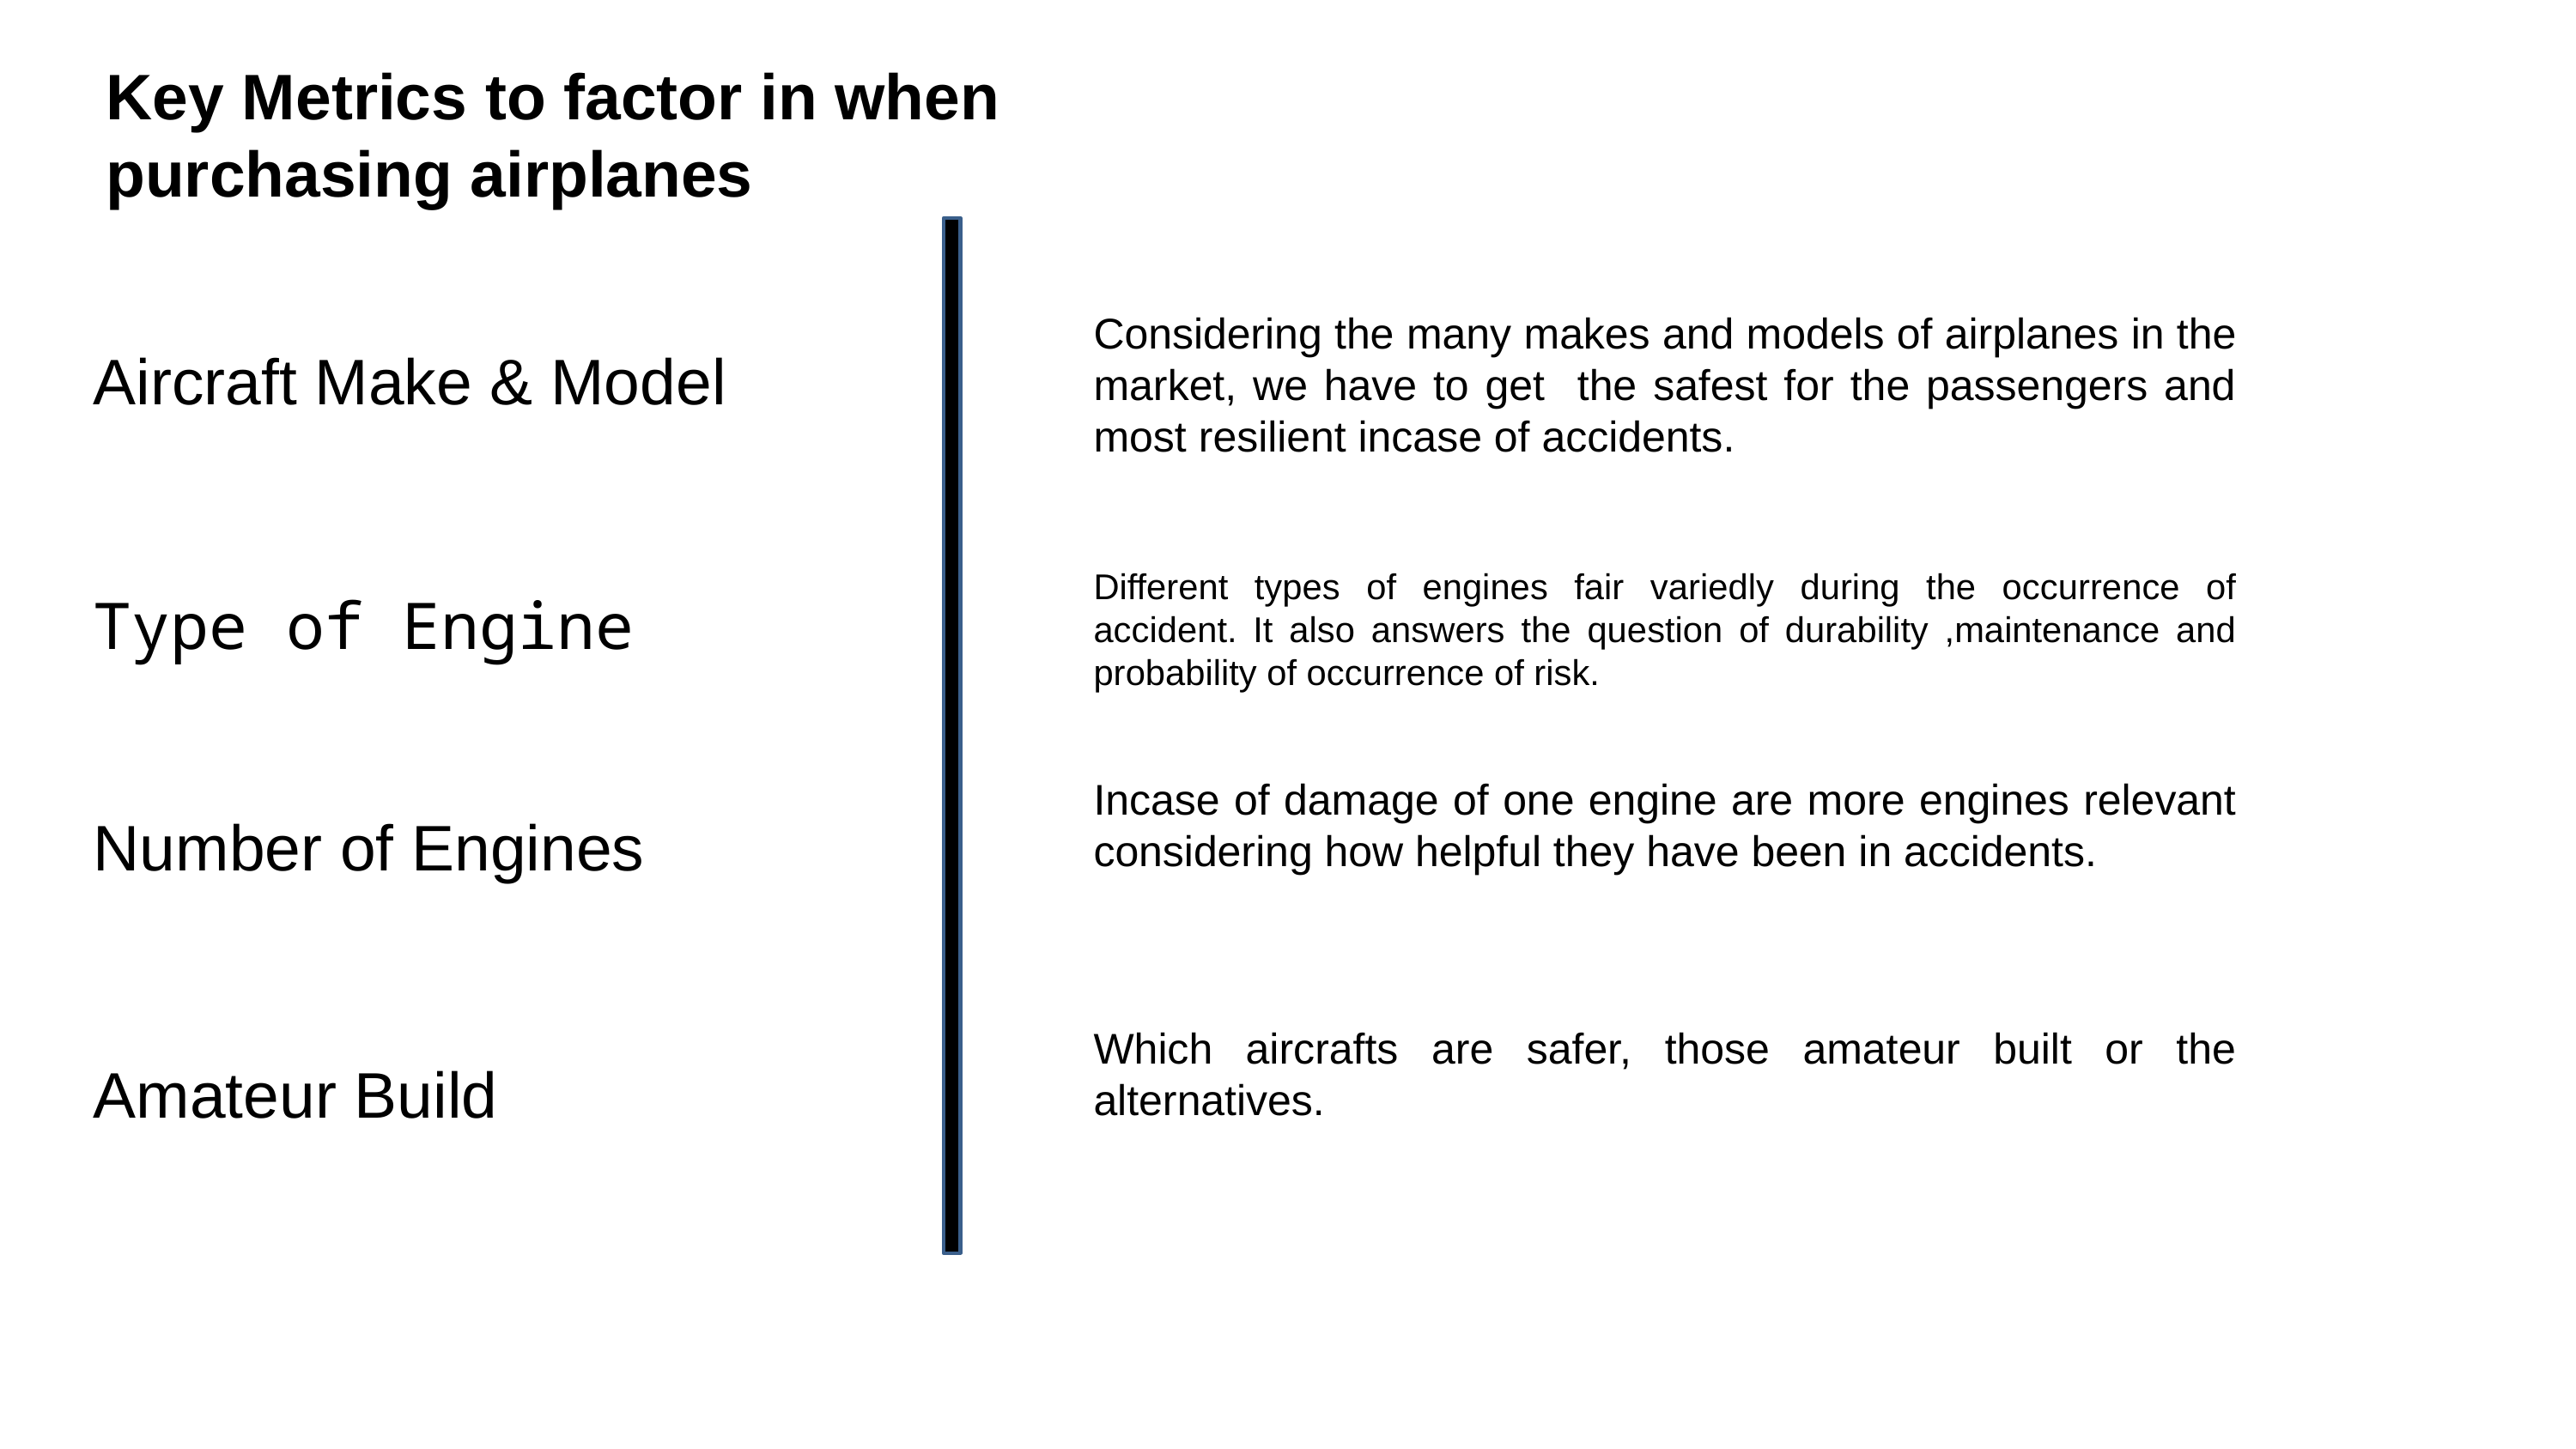

Key Metrics to factor in when purchasing airplanes

Considering the many makes and models of airplanes in the market, we have to get  the safest for the passengers and most resilient incase of accidents.
Aircraft Make & Model
Different types of engines fair variedly during the occurrence of accident. It also answers the question of durability ,maintenance and probability of occurrence of risk.
Type of Engine
Incase of damage of one engine are more engines relevant considering how helpful they have been in accidents.
Number of Engines
Which aircrafts are safer, those amateur built or the alternatives.
Amateur Build